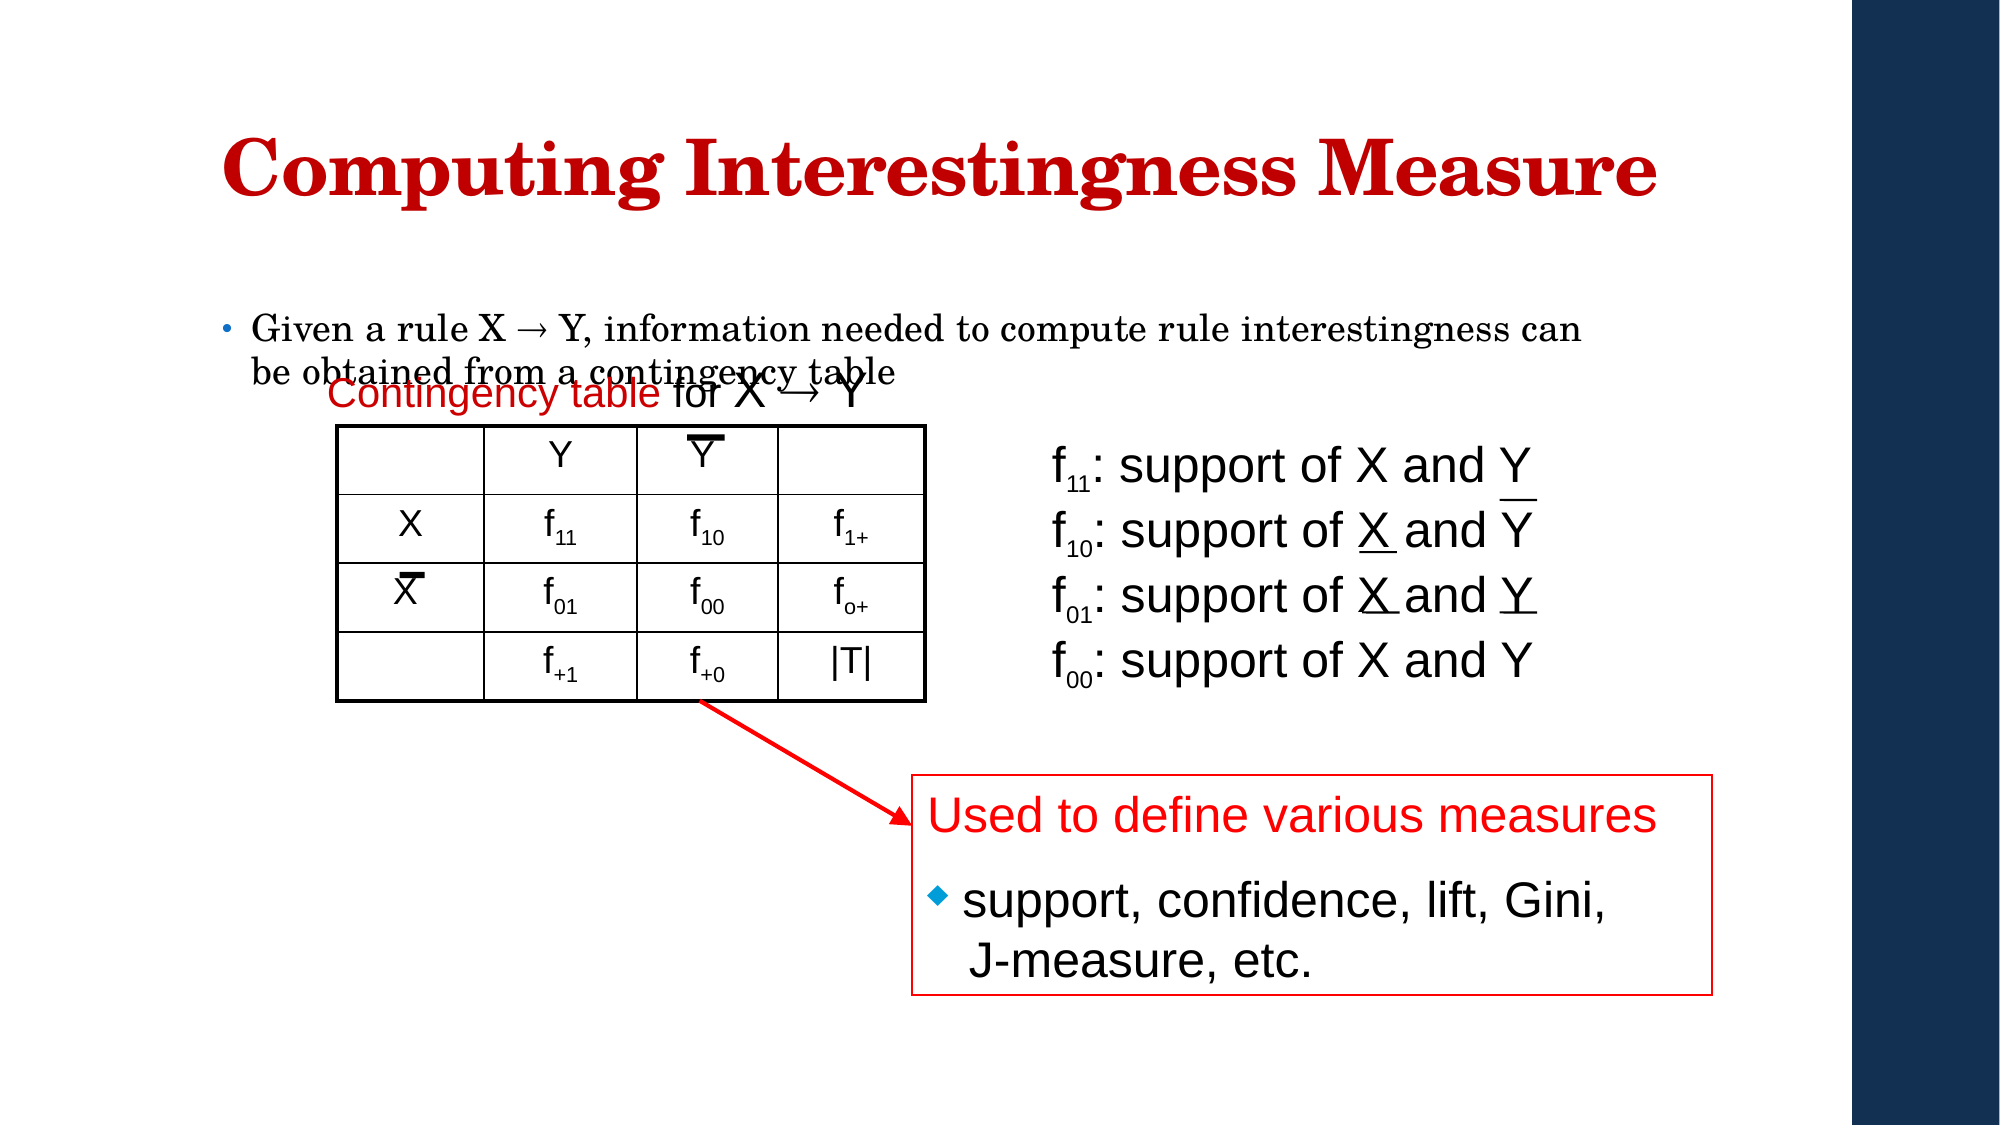

# Computing Interestingness Measure
Given a rule X → Y, information needed to compute rule interestingness can be obtained from a contingency table
Contingency table for X → Y
f11: support of X and Y
f10: support of X and Y
f01: support of X and Y
f00: support of X and Y

|  | Y | Y |  |
| --- | --- | --- | --- |
| X | f11 | f10 | f1+ |
| X | f01 | f00 | fo+ |
|  | f+1 | f+0 | |T| |

Used to define various measures
 support, confidence, lift, Gini,
   J-measure, etc.